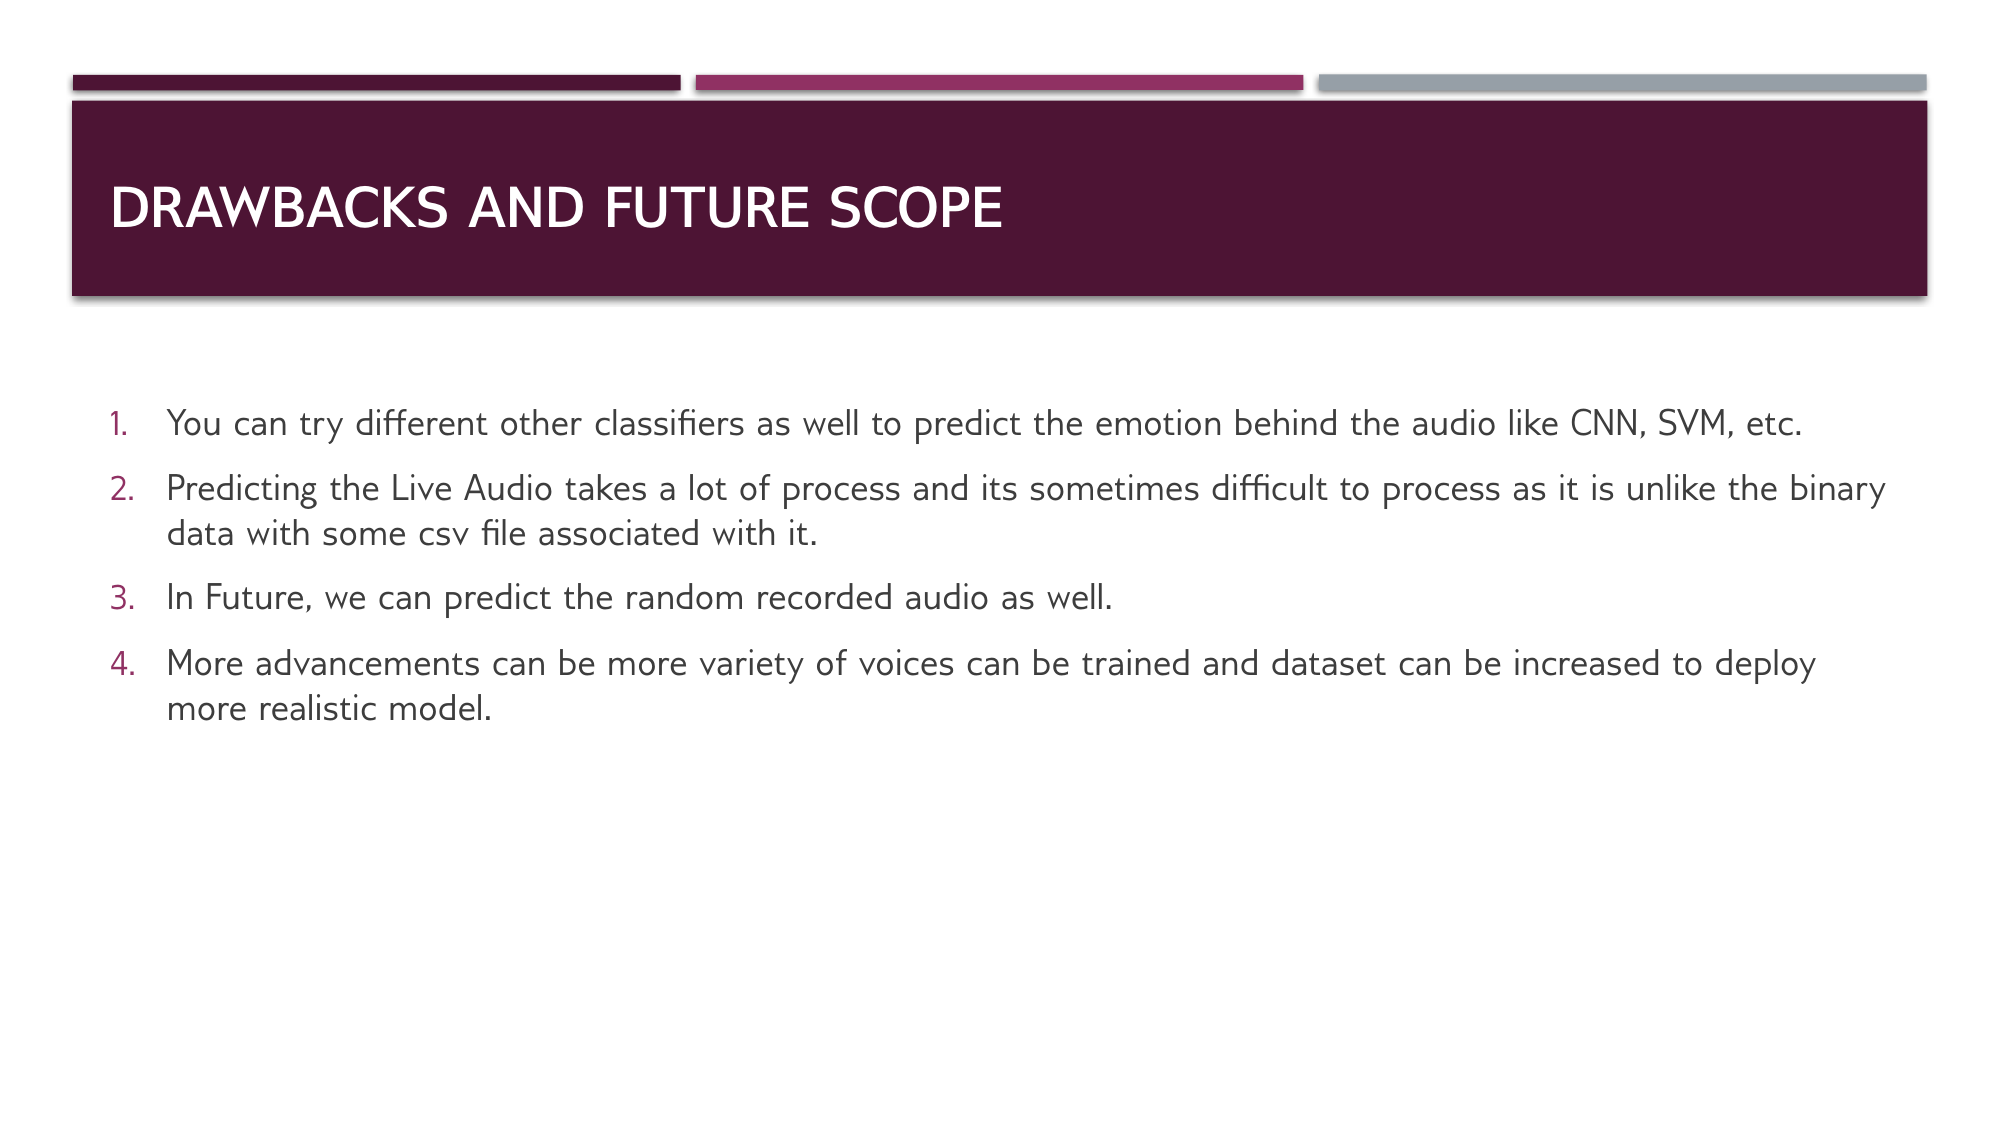

# DRAWBACKS AND FUTURE SCOPE
You can try different other classifiers as well to predict the emotion behind the audio like CNN, SVM, etc.
Predicting the Live Audio takes a lot of process and its sometimes difficult to process as it is unlike the binary data with some csv file associated with it.
In Future, we can predict the random recorded audio as well.
More advancements can be more variety of voices can be trained and dataset can be increased to deploy more realistic model.